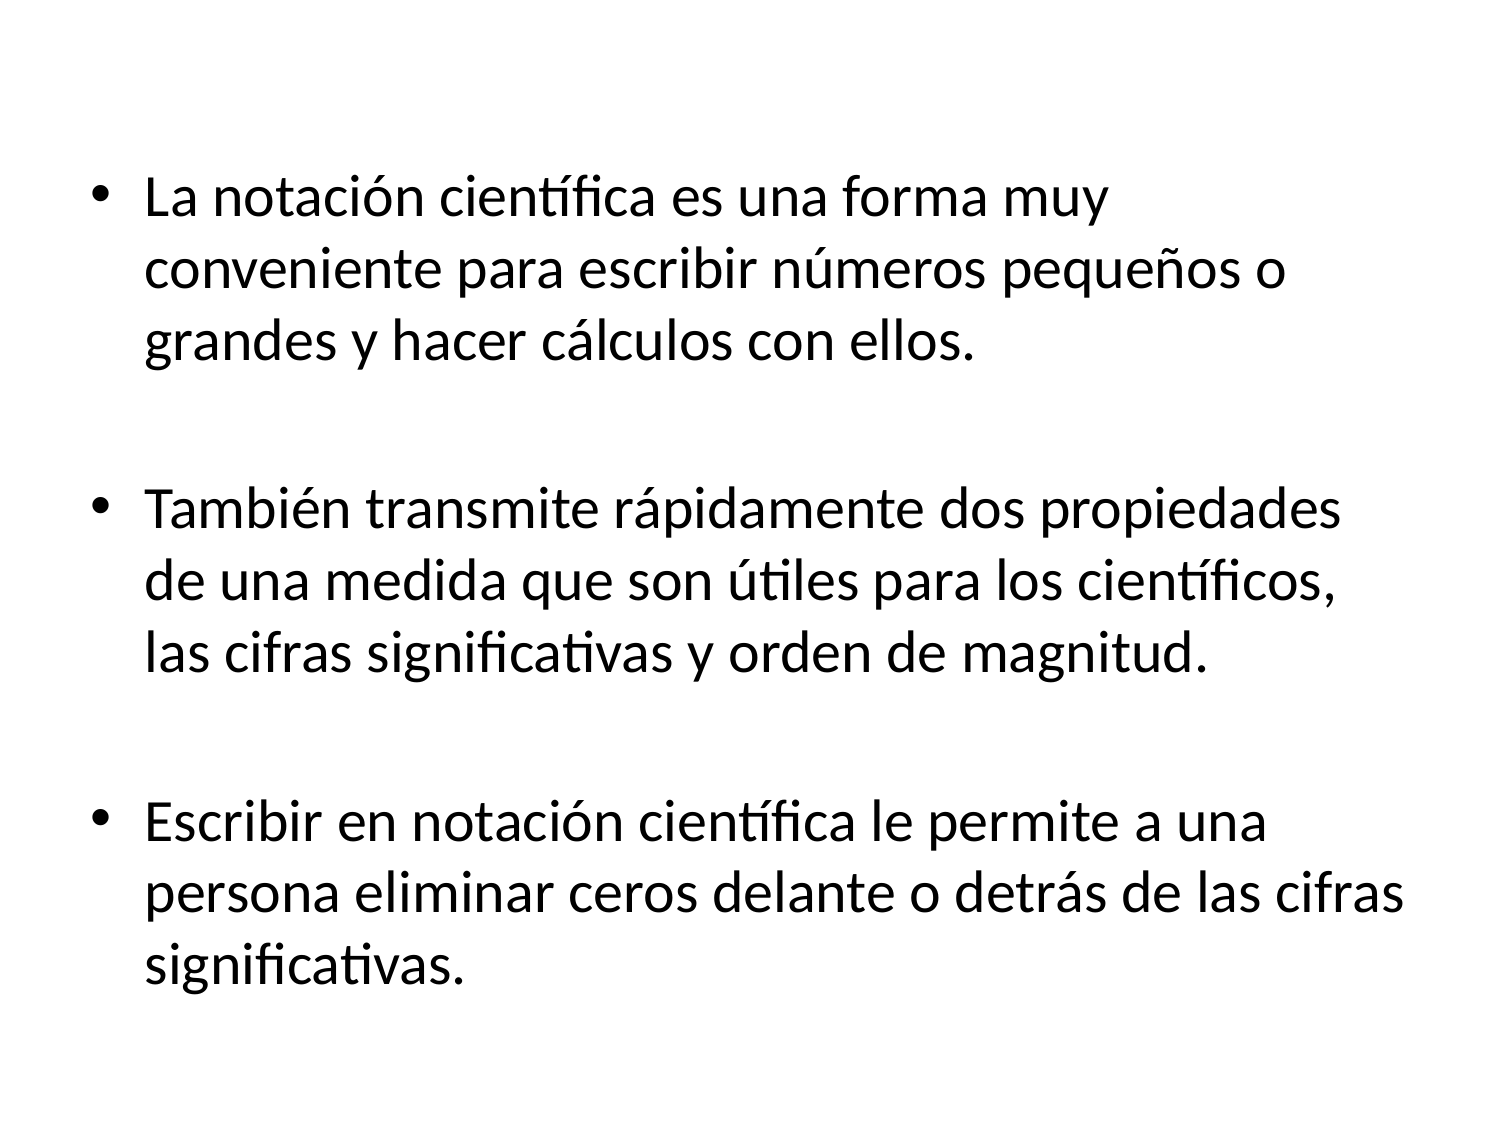

La notación científica es una forma muy conveniente para escribir números pequeños o grandes y hacer cálculos con ellos.

También transmite rápidamente dos propiedades de una medida que son útiles para los científicos, las cifras significativas y orden de magnitud.

Escribir en notación científica le permite a una persona eliminar ceros delante o detrás de las cifras significativas.